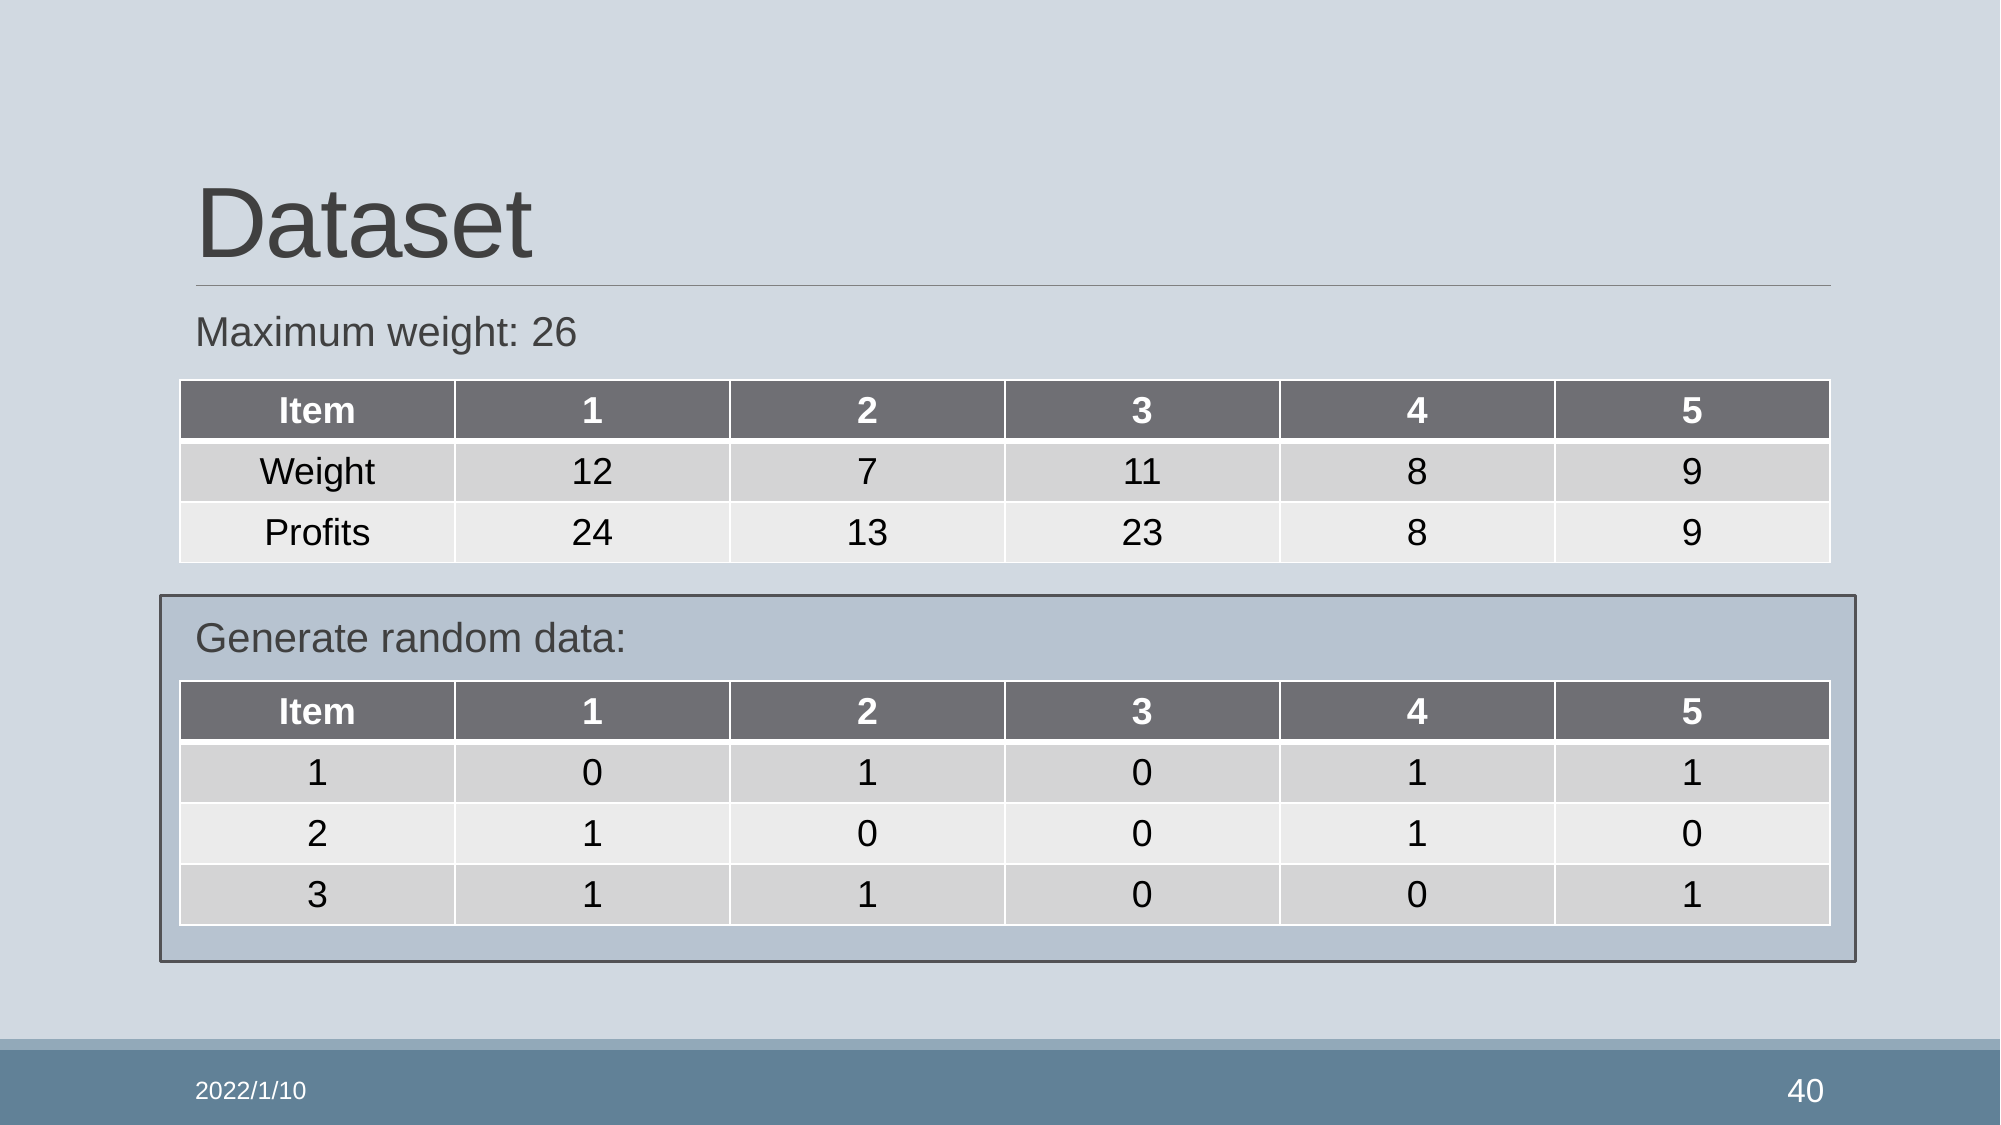

# Dataset
Maximum weight: 26
| Item | 1 | 2 | 3 | 4 | 5 |
| --- | --- | --- | --- | --- | --- |
| Weight | 12 | 7 | 11 | 8 | 9 |
| Profits | 24 | 13 | 23 | 8 | 9 |

Generate random data:
| Item | 1 | 2 | 3 | 4 | 5 |
| --- | --- | --- | --- | --- | --- |
| 1 | 0 | 1 | 0 | 1 | 1 |
| 2 | 1 | 0 | 0 | 1 | 0 |
| 3 | 1 | 1 | 0 | 0 | 1 |
2022/1/10
40